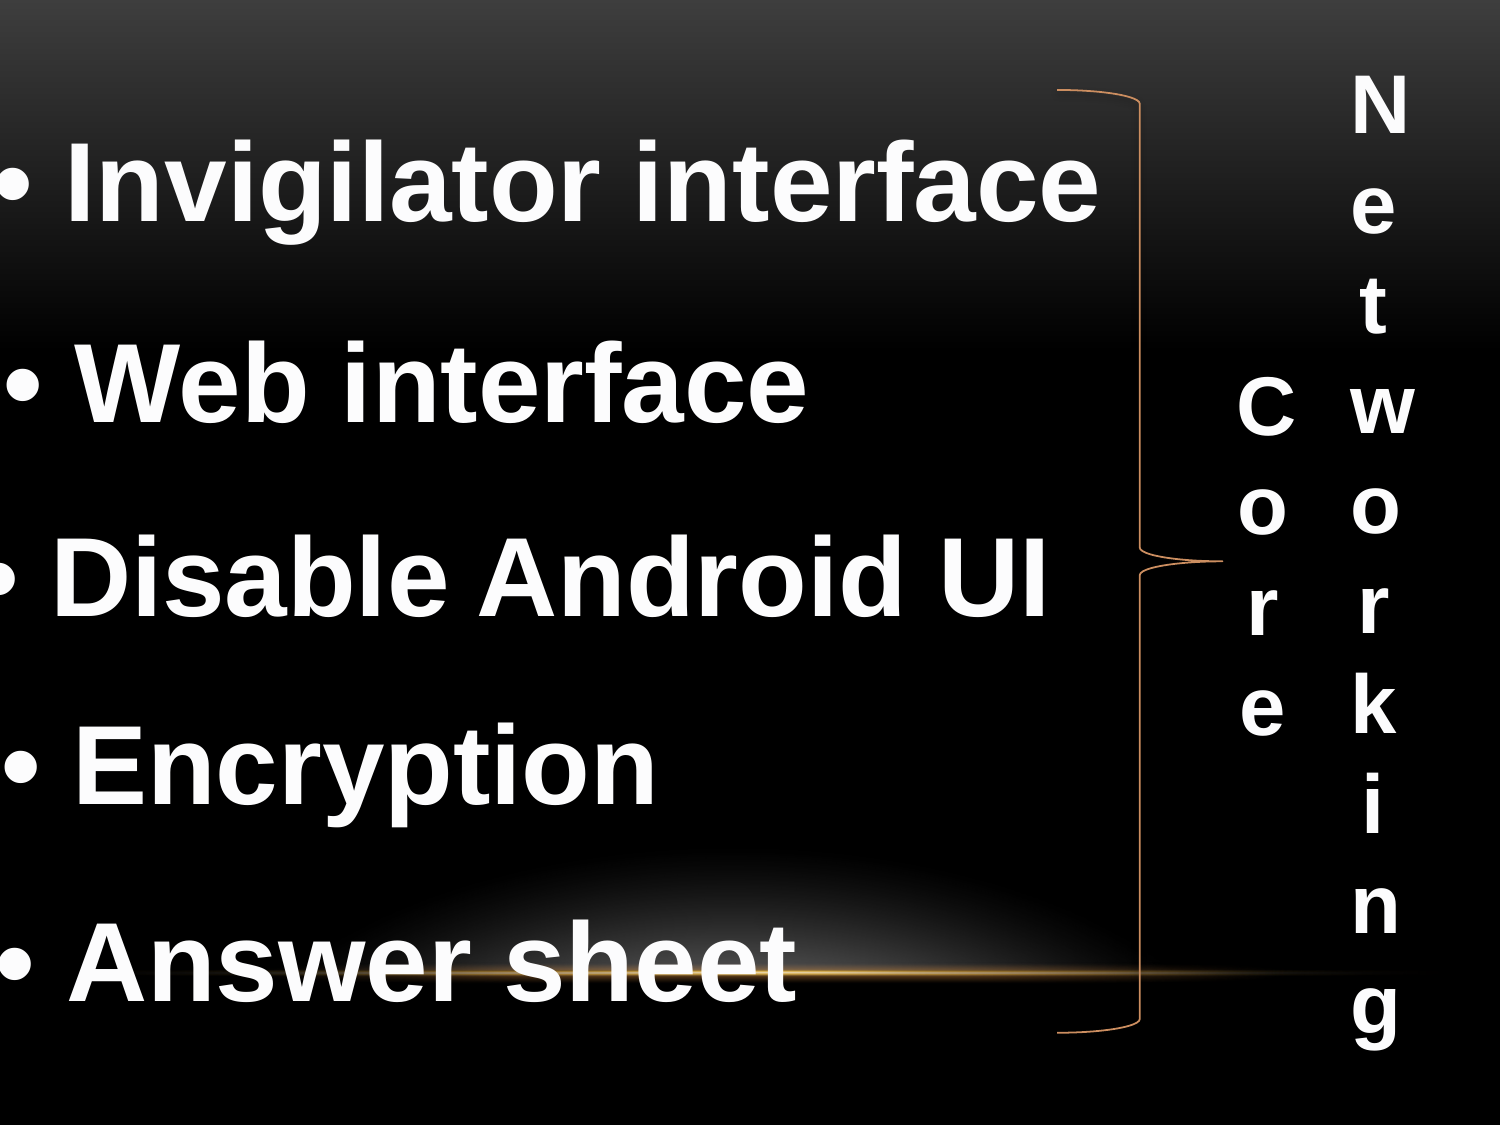

Networking

• Invigilator interface
• Web interface
Core
• Disable Android UI
• Encryption
• Answer sheet